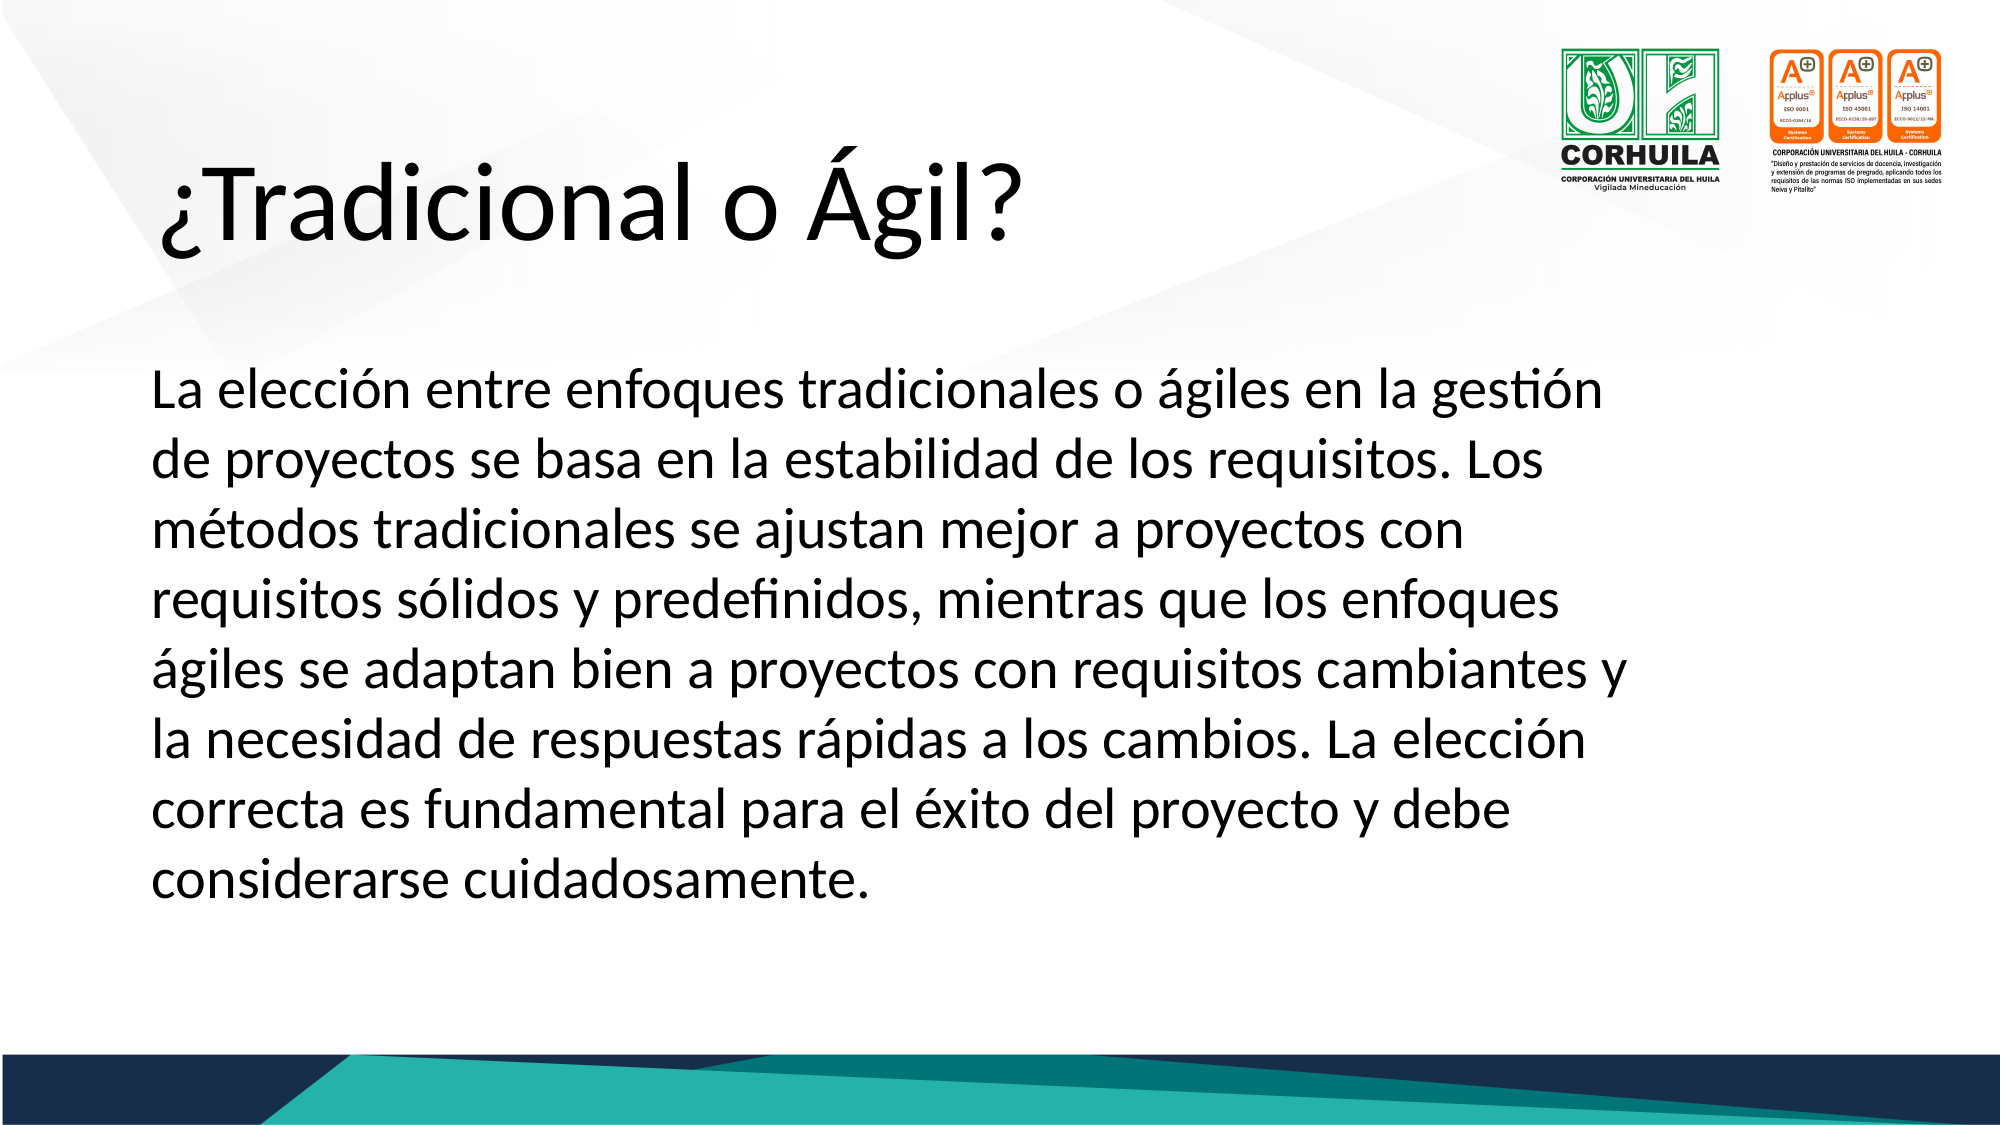

¿Tradicional o Ágil?

La elección entre enfoques tradicionales o ágiles en la gestión de proyectos se basa en la estabilidad de los requisitos. Los métodos tradicionales se ajustan mejor a proyectos con requisitos sólidos y predefinidos, mientras que los enfoques ágiles se adaptan bien a proyectos con requisitos cambiantes y la necesidad de respuestas rápidas a los cambios. La elección correcta es fundamental para el éxito del proyecto y debe considerarse cuidadosamente.